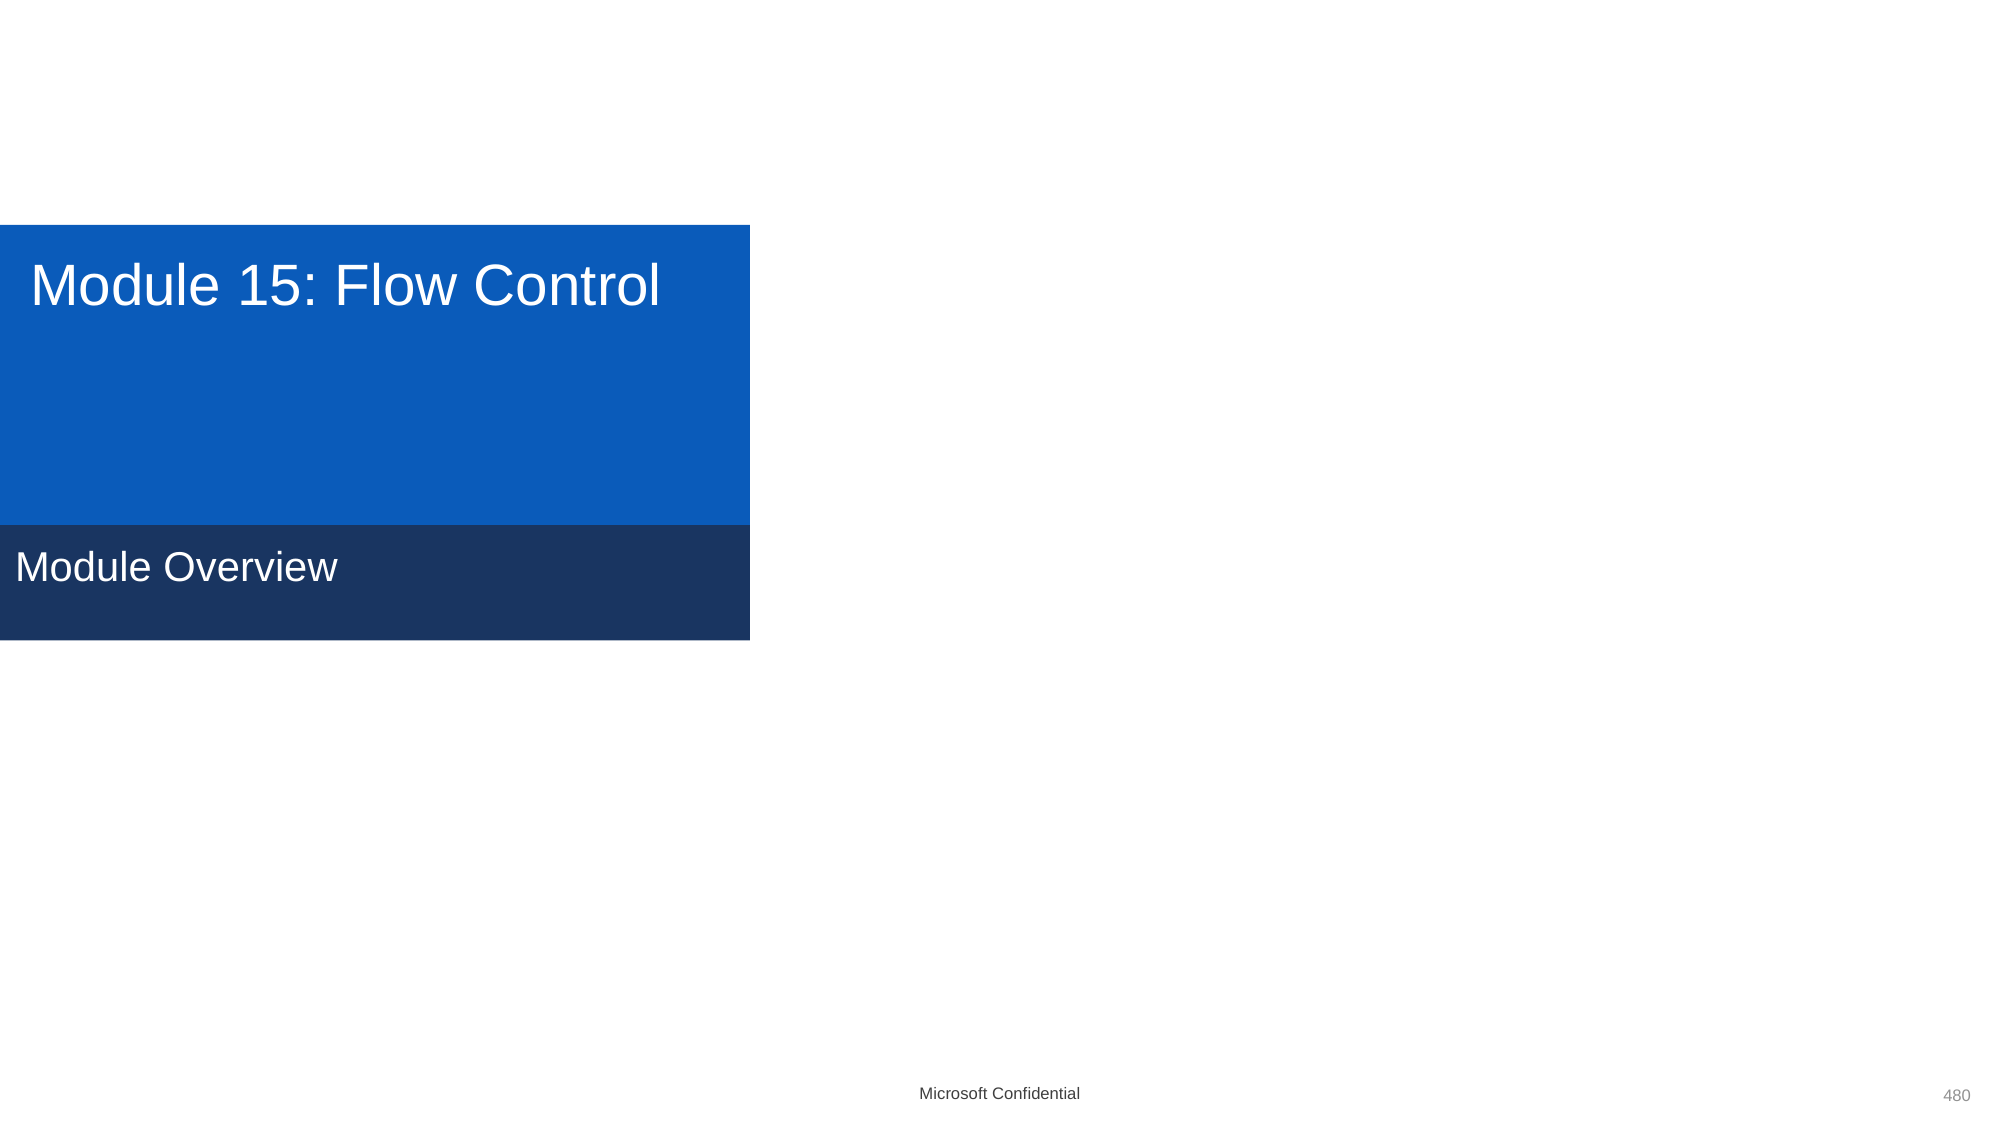

# Module 15: Flow Control
Module Overview
480